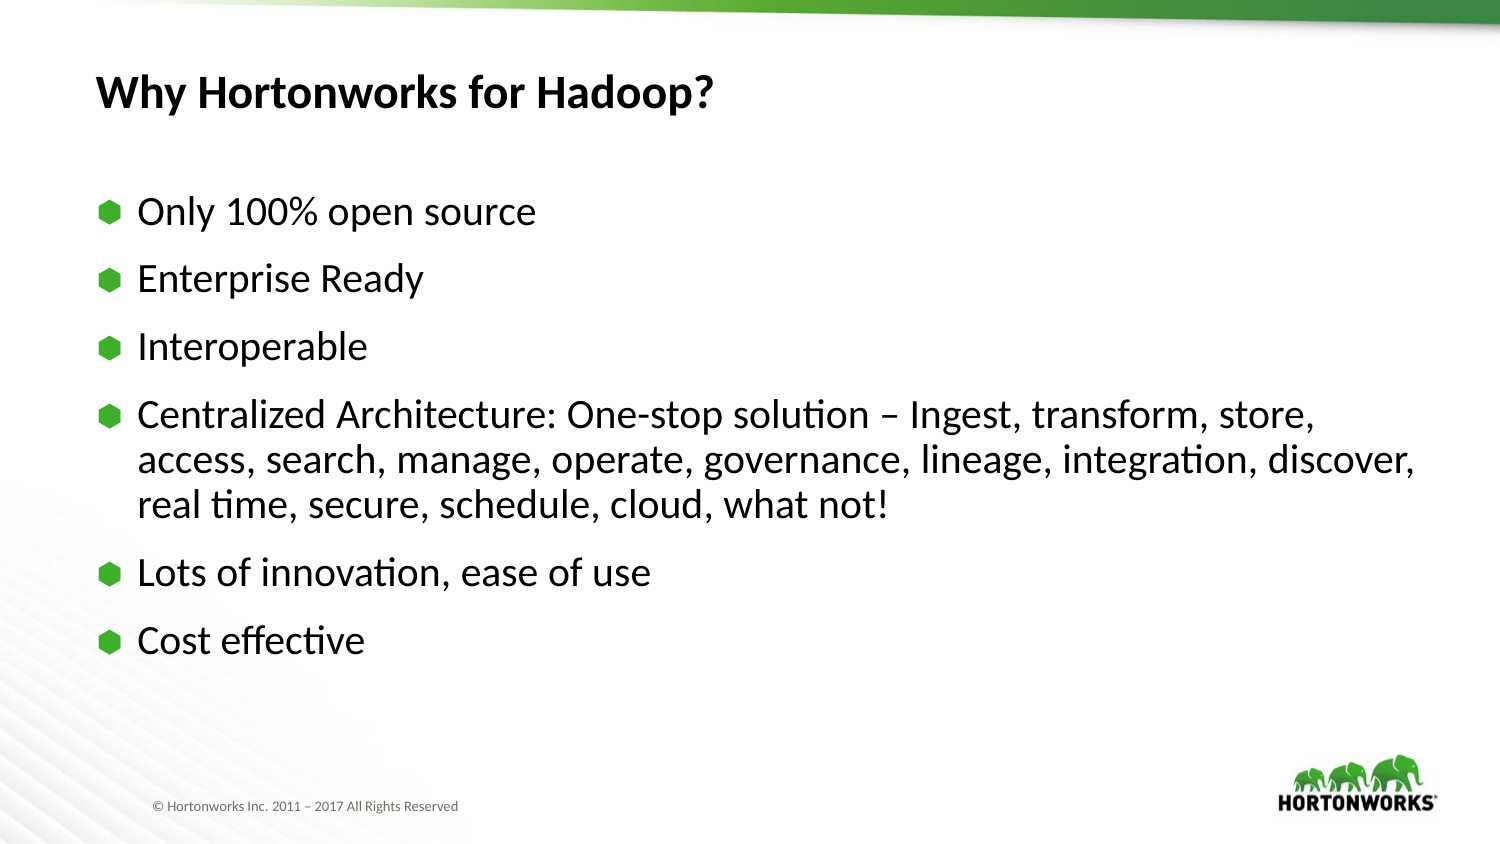

# Why Hortonworks for Hadoop?
Only 100% open source
Enterprise Ready
Interoperable
Centralized Architecture: One-stop solution – Ingest, transform, store, access, search, manage, operate, governance, lineage, integration, discover, real time, secure, schedule, cloud, what not!
Lots of innovation, ease of use
Cost effective